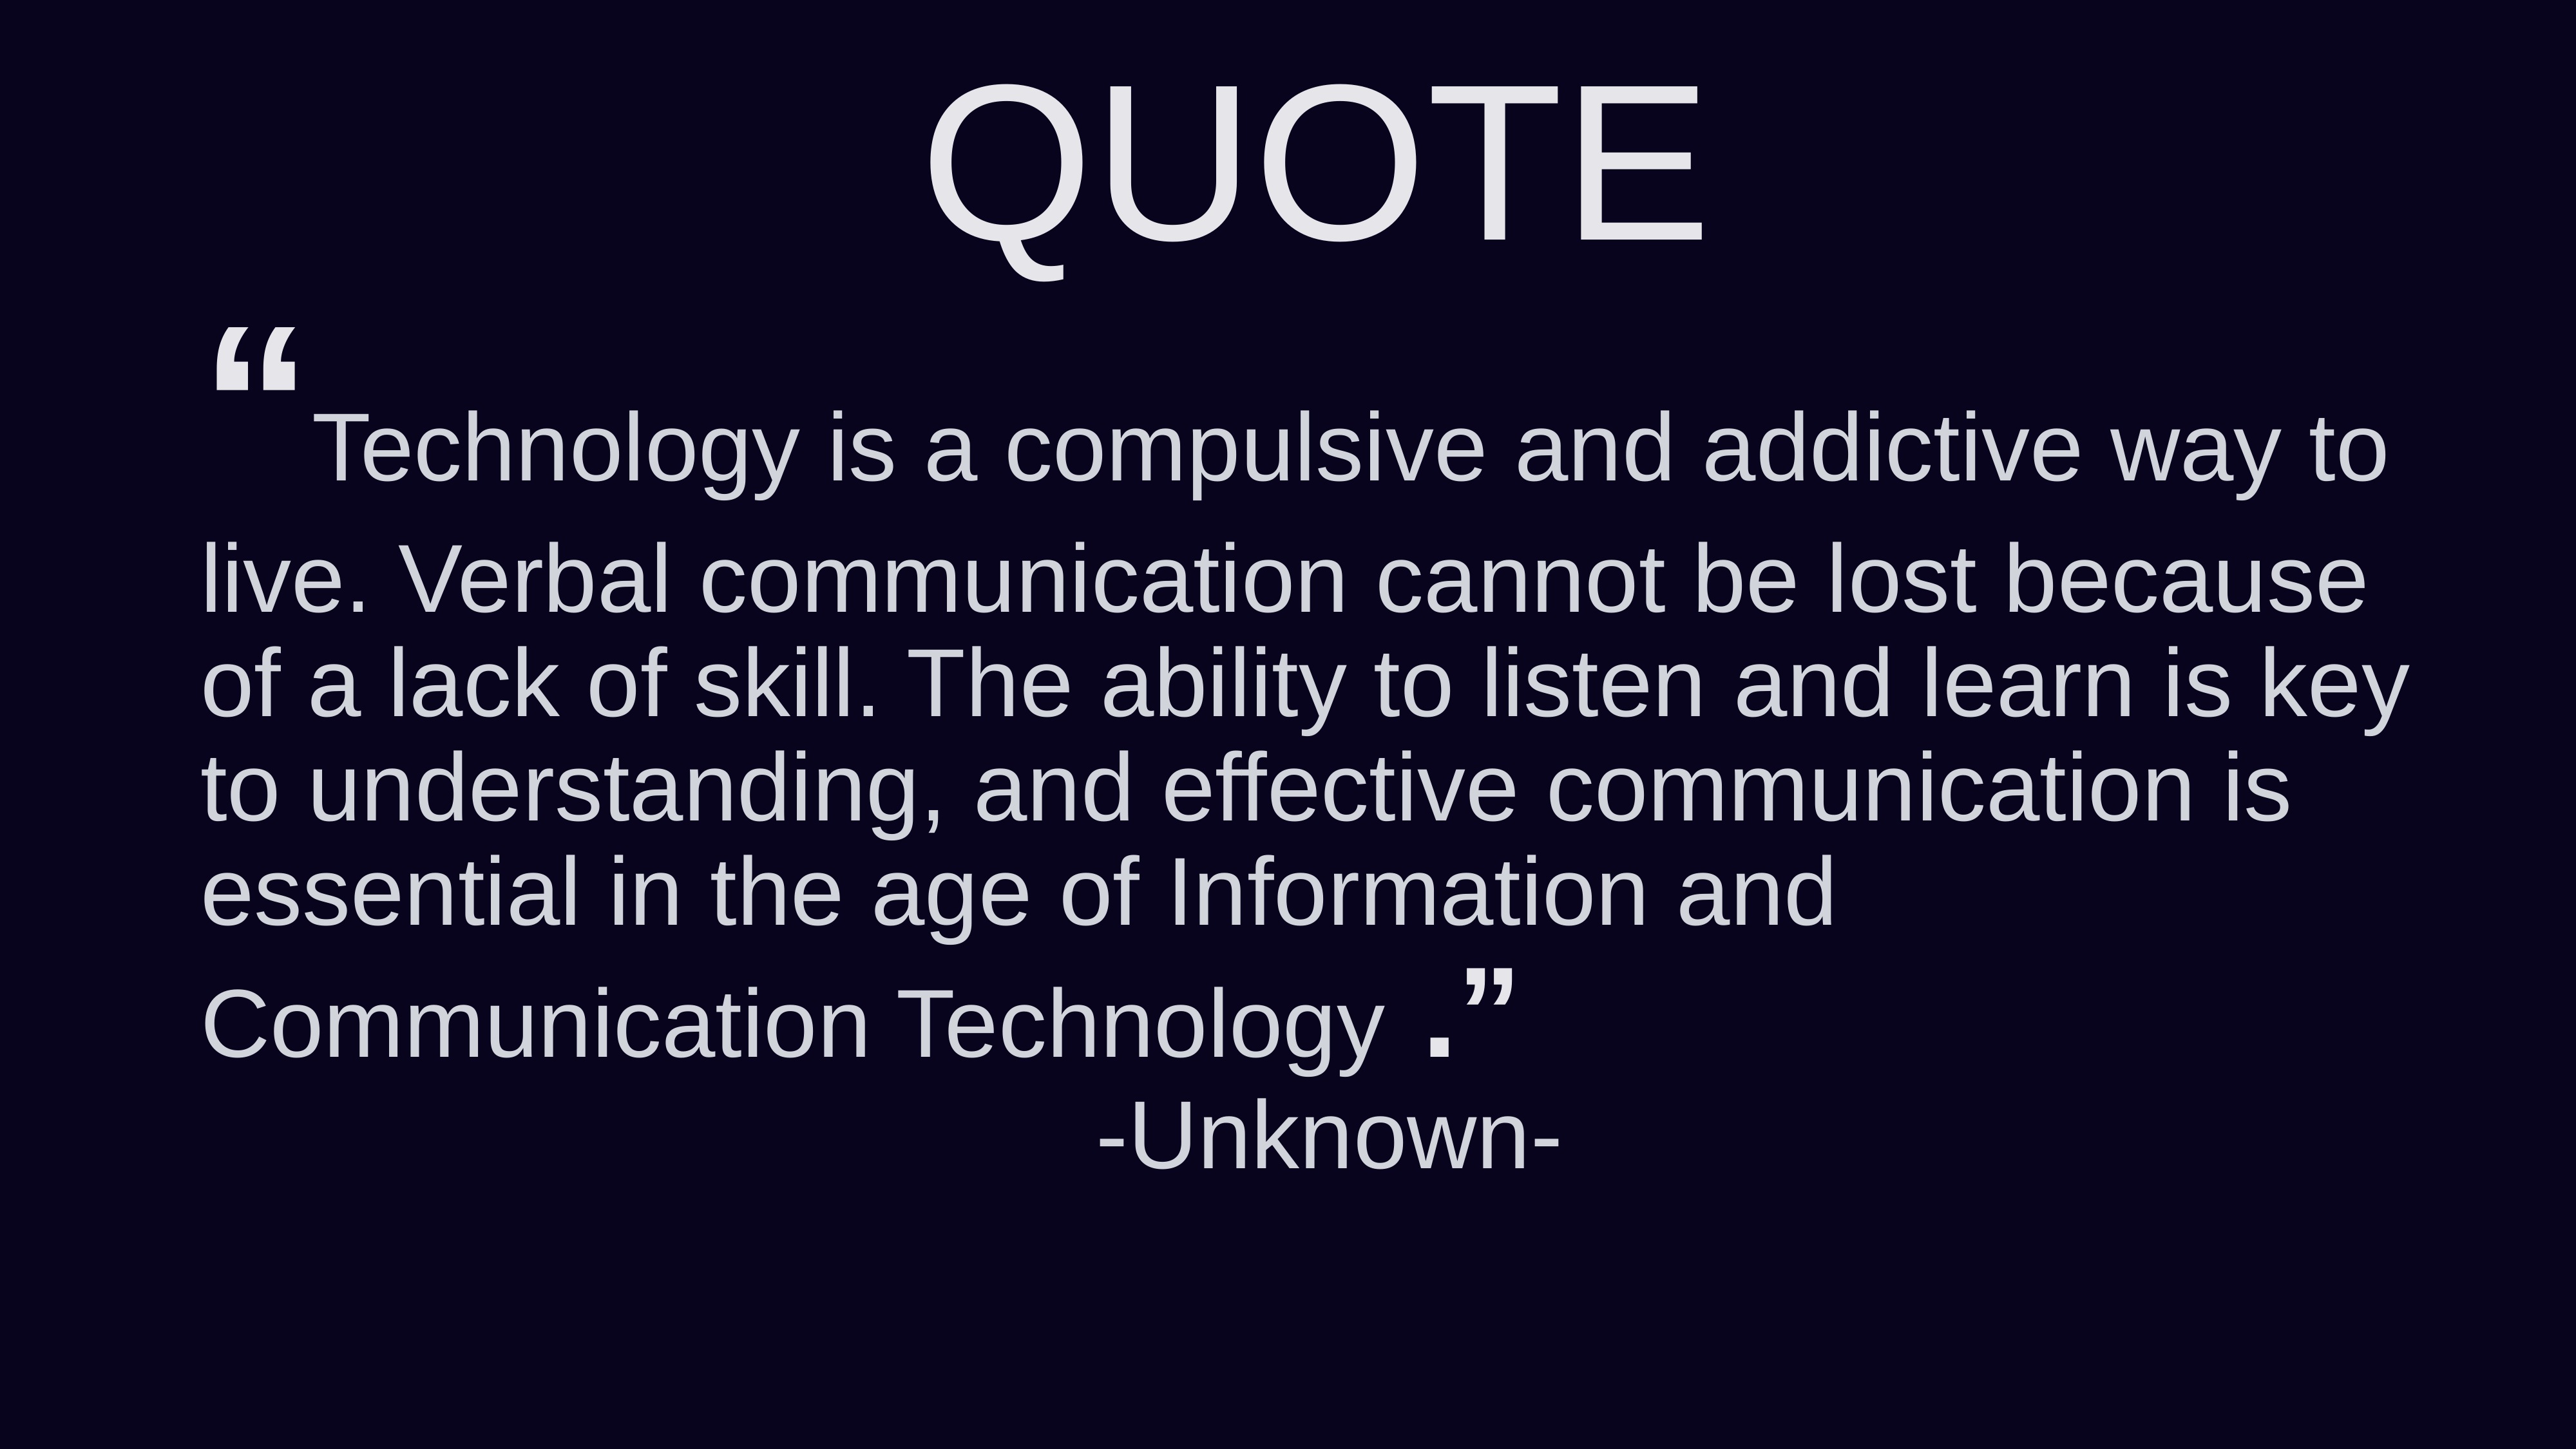

QUOTE
“Technology is a compulsive and addictive way to live. Verbal communication cannot be lost because of a lack of skill. The ability to listen and learn is key to understanding, and effective communication is essential in the age of Information and Communication Technology .”
 -Unknown-